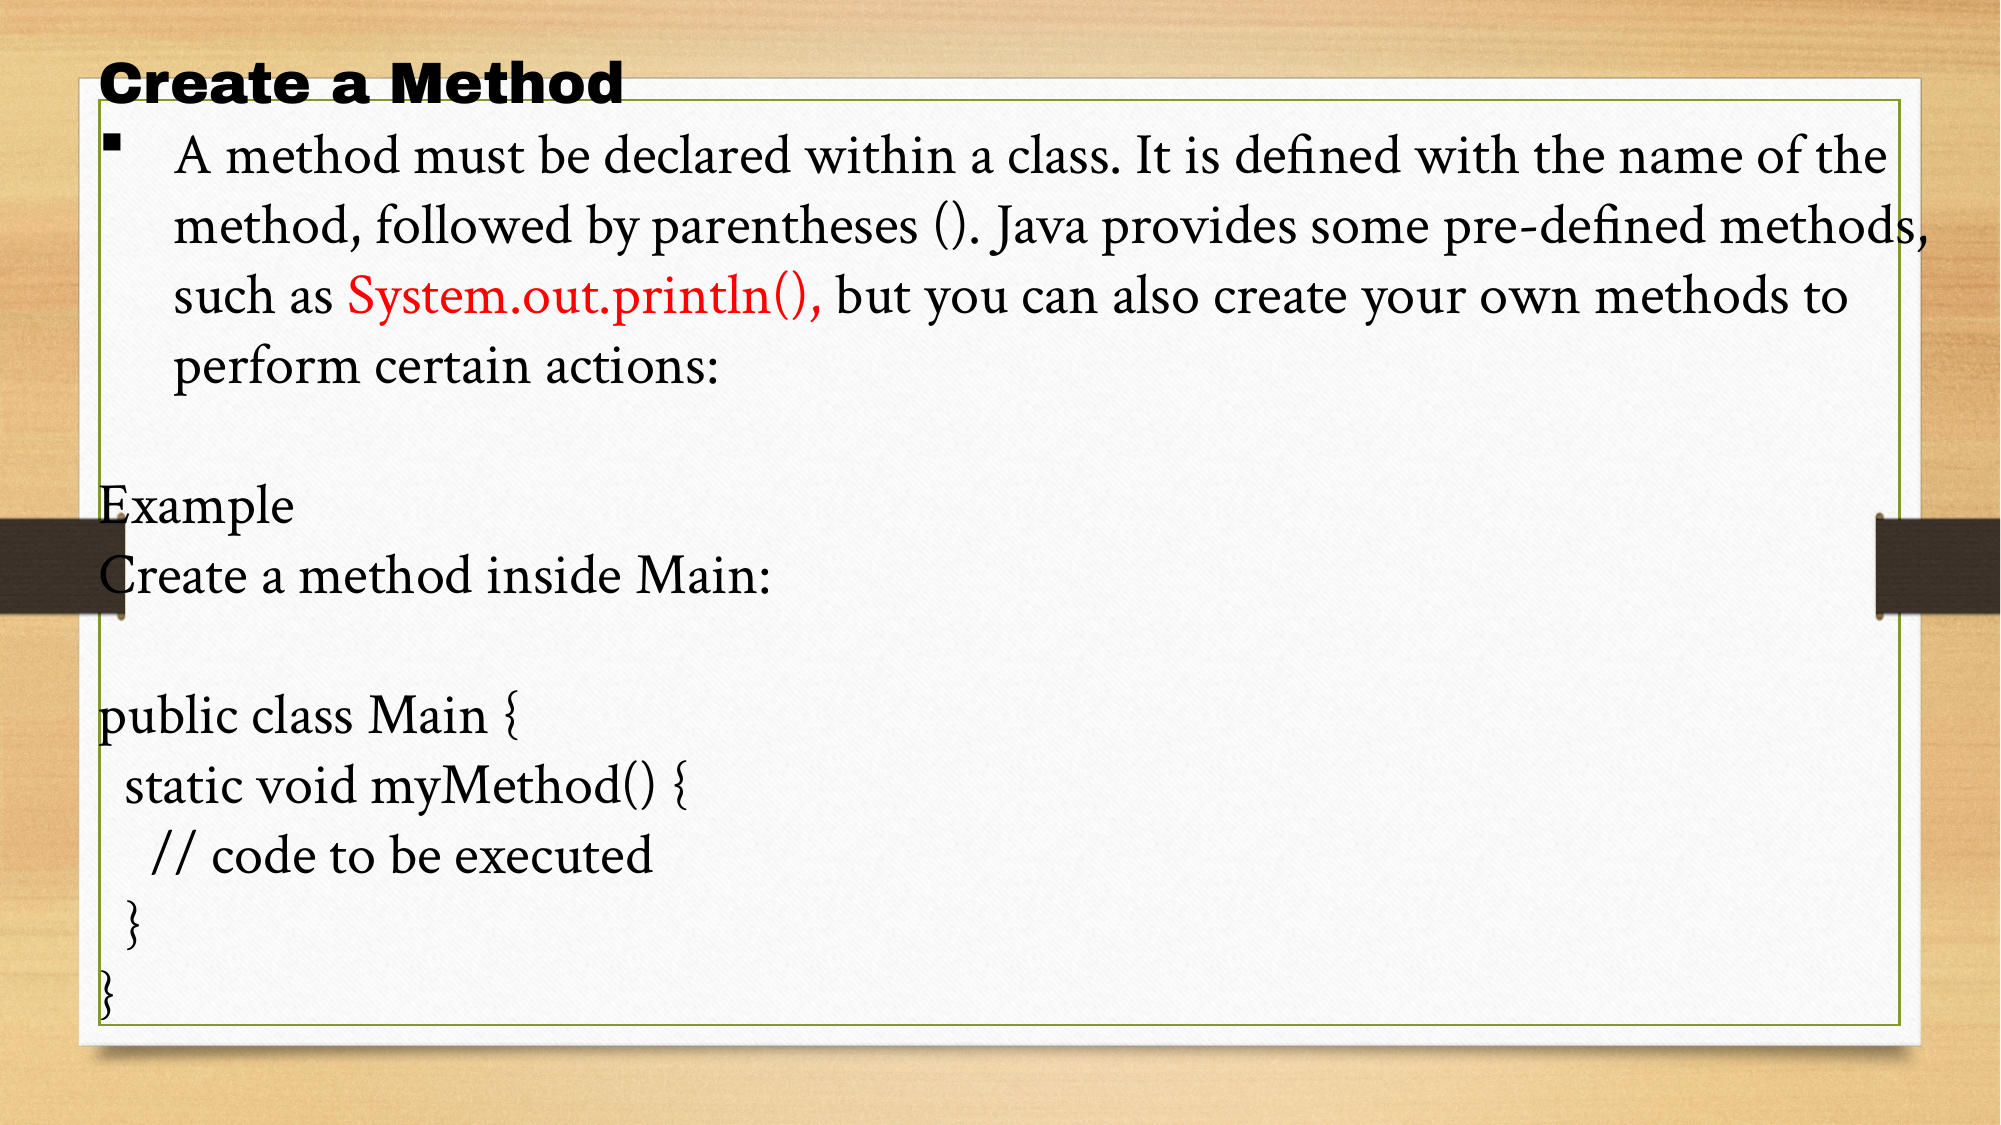

Create a Method
A method must be declared within a class. It is defined with the name of the method, followed by parentheses (). Java provides some pre-defined methods, such as System.out.println(), but you can also create your own methods to perform certain actions:

Example
Create a method inside Main:

public class Main {
  static void myMethod() {
    // code to be executed
  }
}